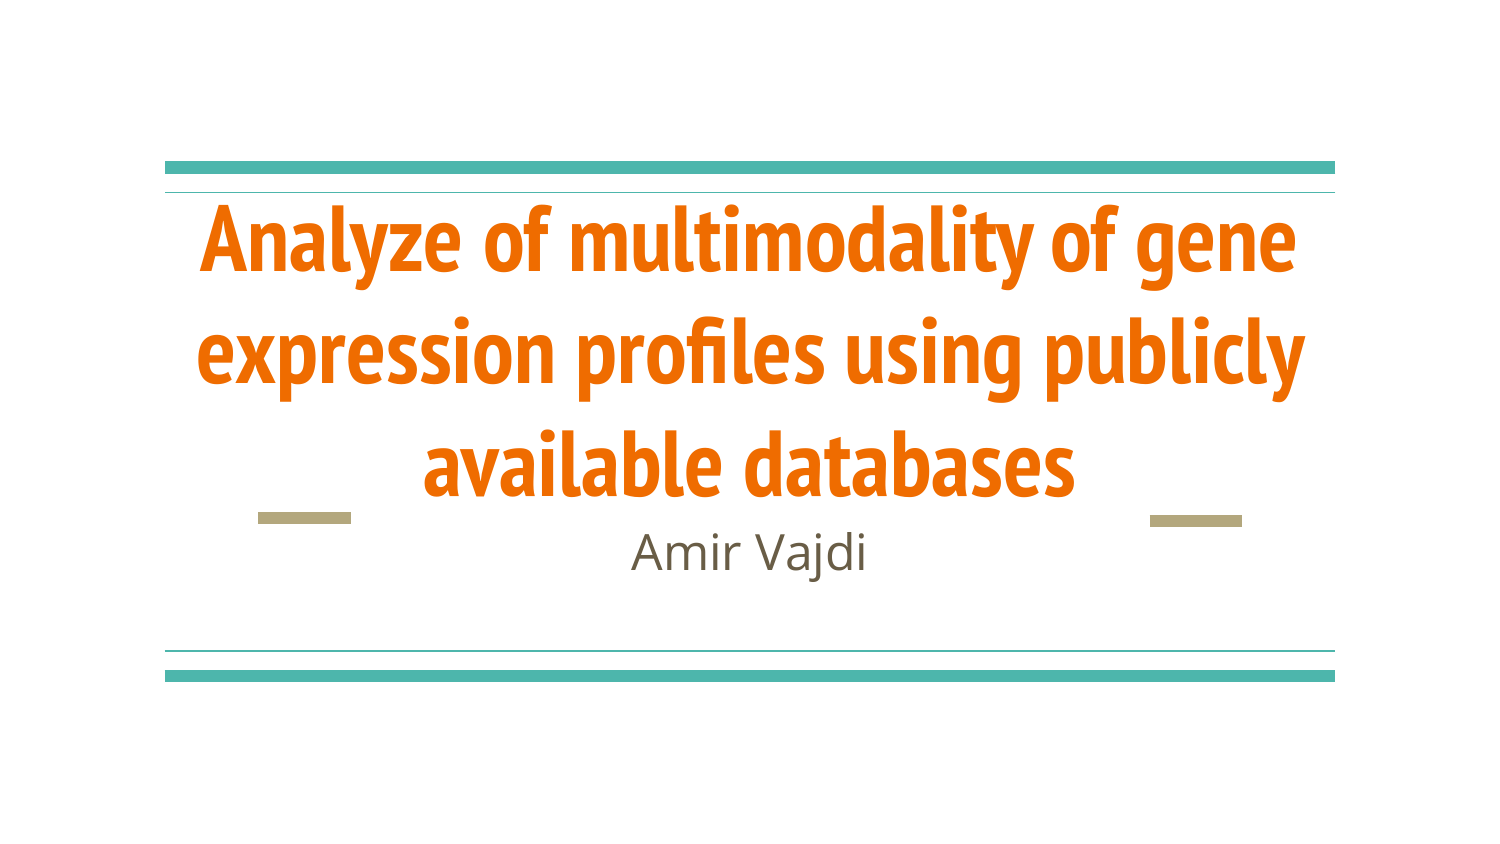

# Analyze of multimodality of gene expression profiles using publicly available databases
Amir Vajdi